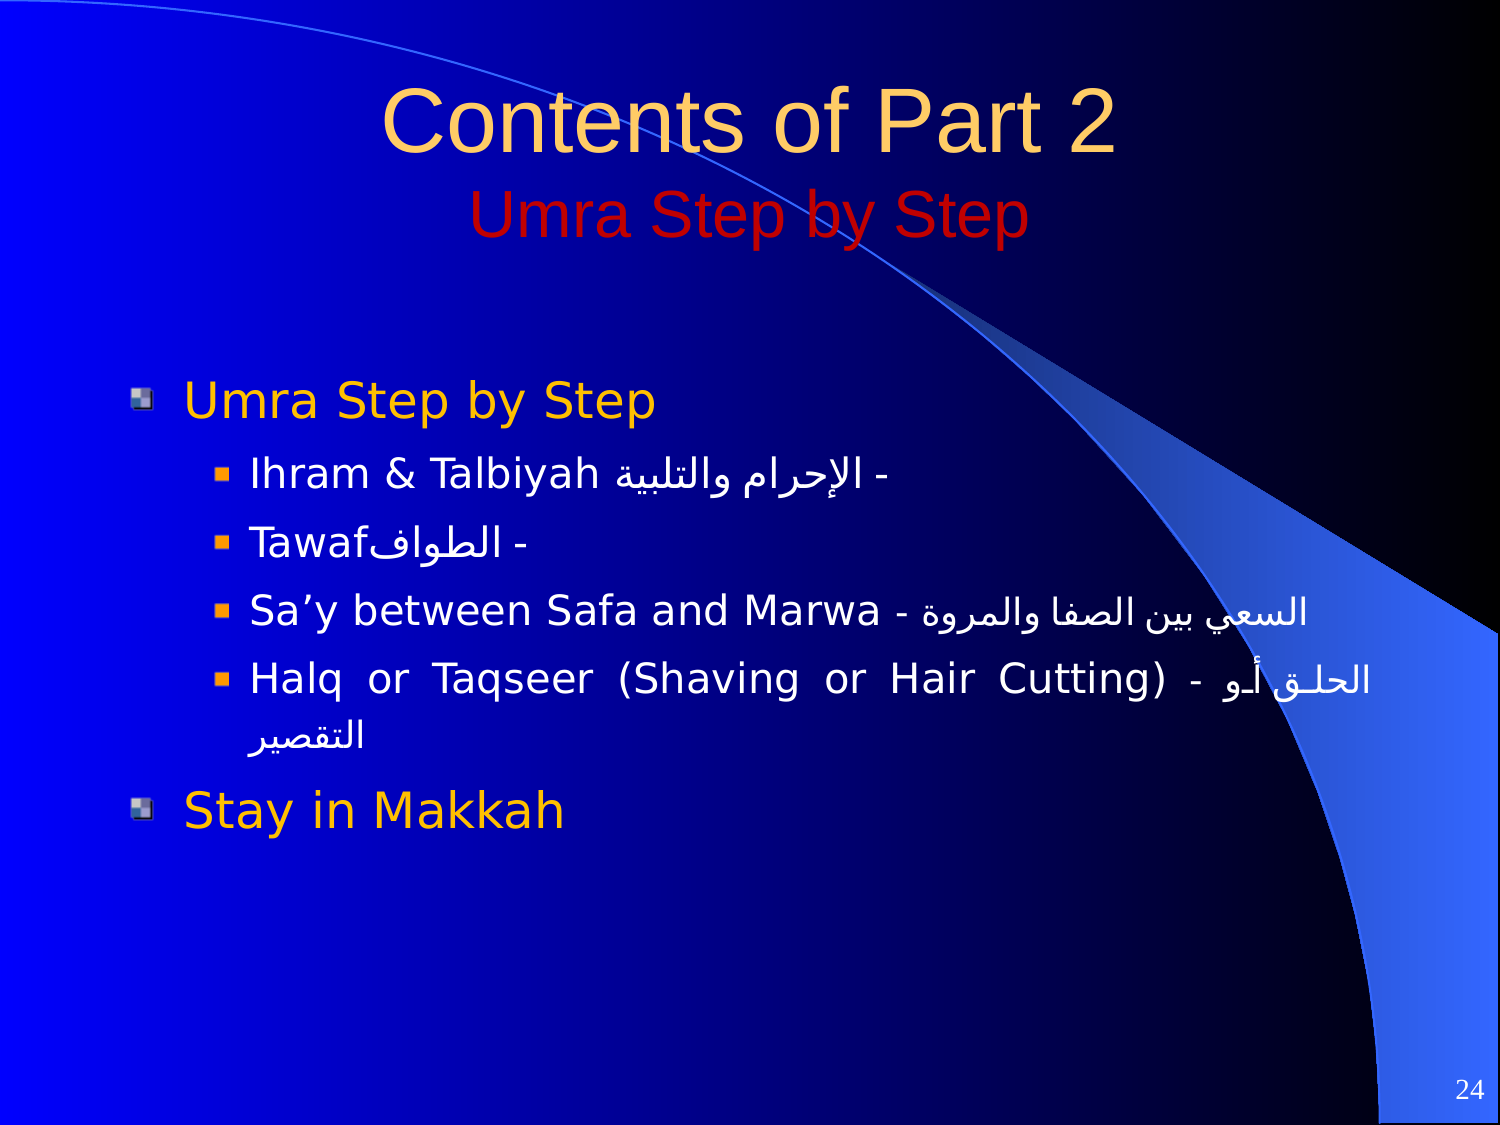

# Contents of Part 2 Umra Step by Step
Umra Step by Step
Ihram & Talbiyah الإحرام والتلبية -
Tawafالطواف -
Sa’y between Safa and Marwa - السعي بين الصفا والمروة
Halq or Taqseer (Shaving or Hair Cutting) - الحلق أو التقصير
Stay in Makkah
24